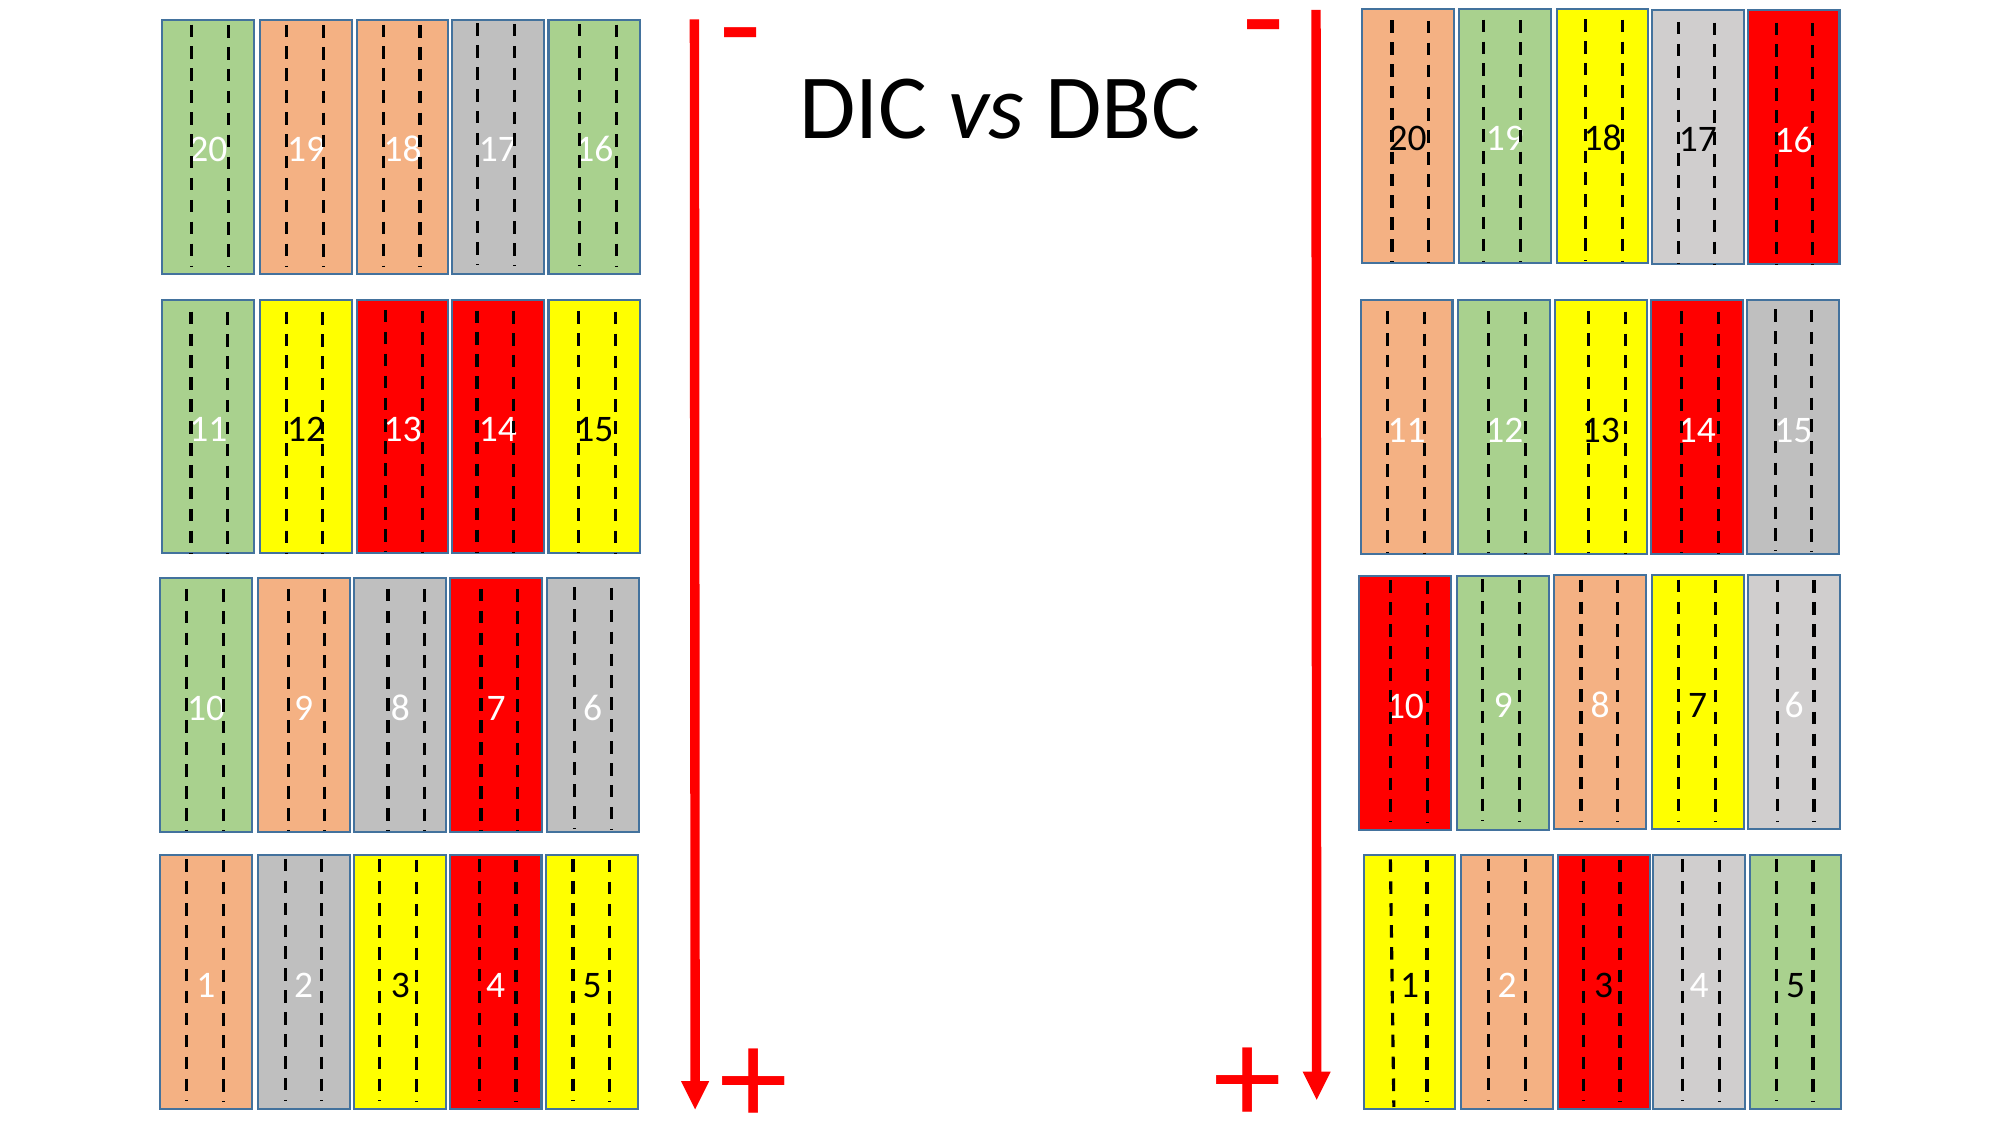

# DIC vs DBC
-
-
20
19
18
17
16
17
20
19
16
18
14
11
12
15
13
14
11
12
15
13
8
7
6
9
10
7
10
9
6
8
4
1
2
5
3
4
1
2
5
3
+
+